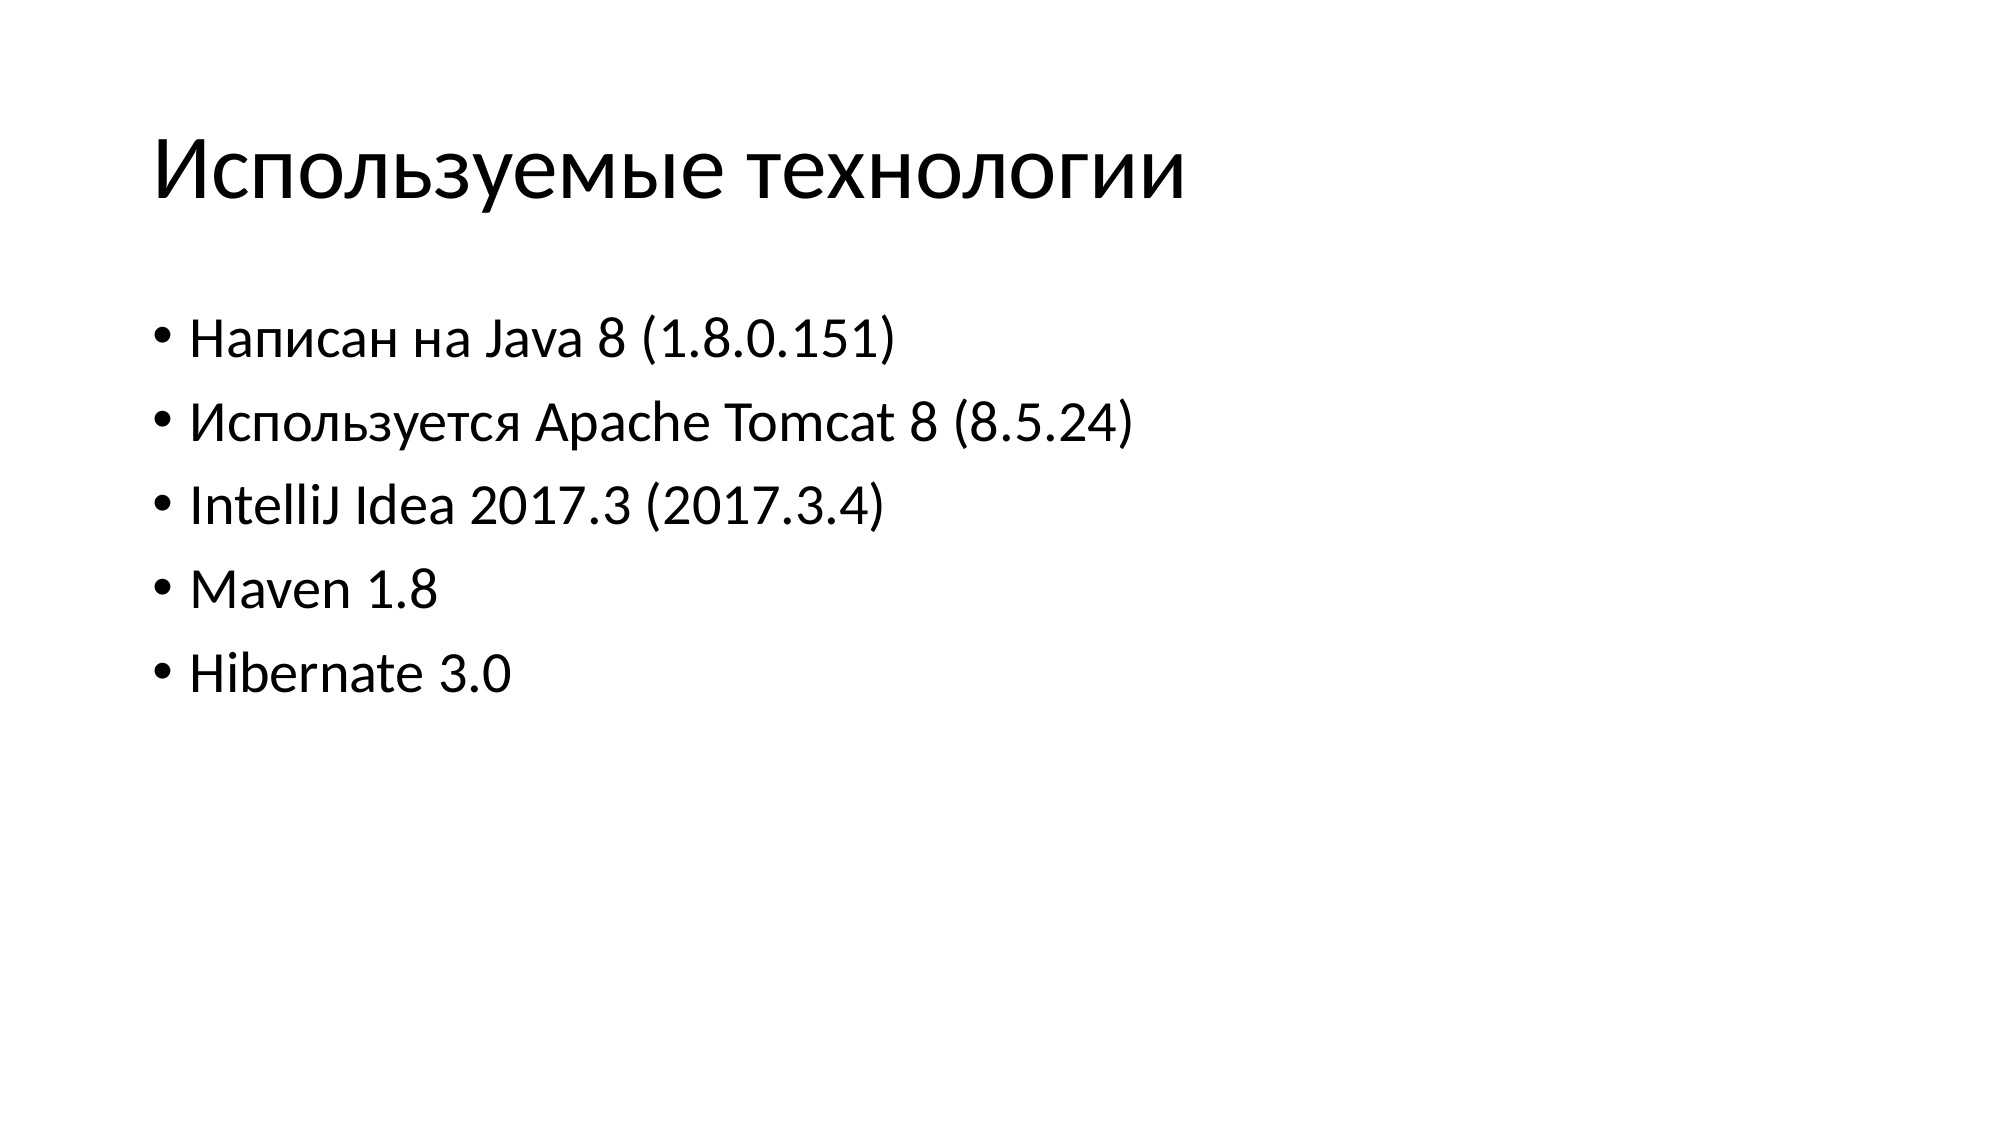

# Используемые технологии
Написан на Java 8 (1.8.0.151)
Используется Apache Tomcat 8 (8.5.24)
IntelliJ Idea 2017.3 (2017.3.4)
Maven 1.8
Hibernate 3.0